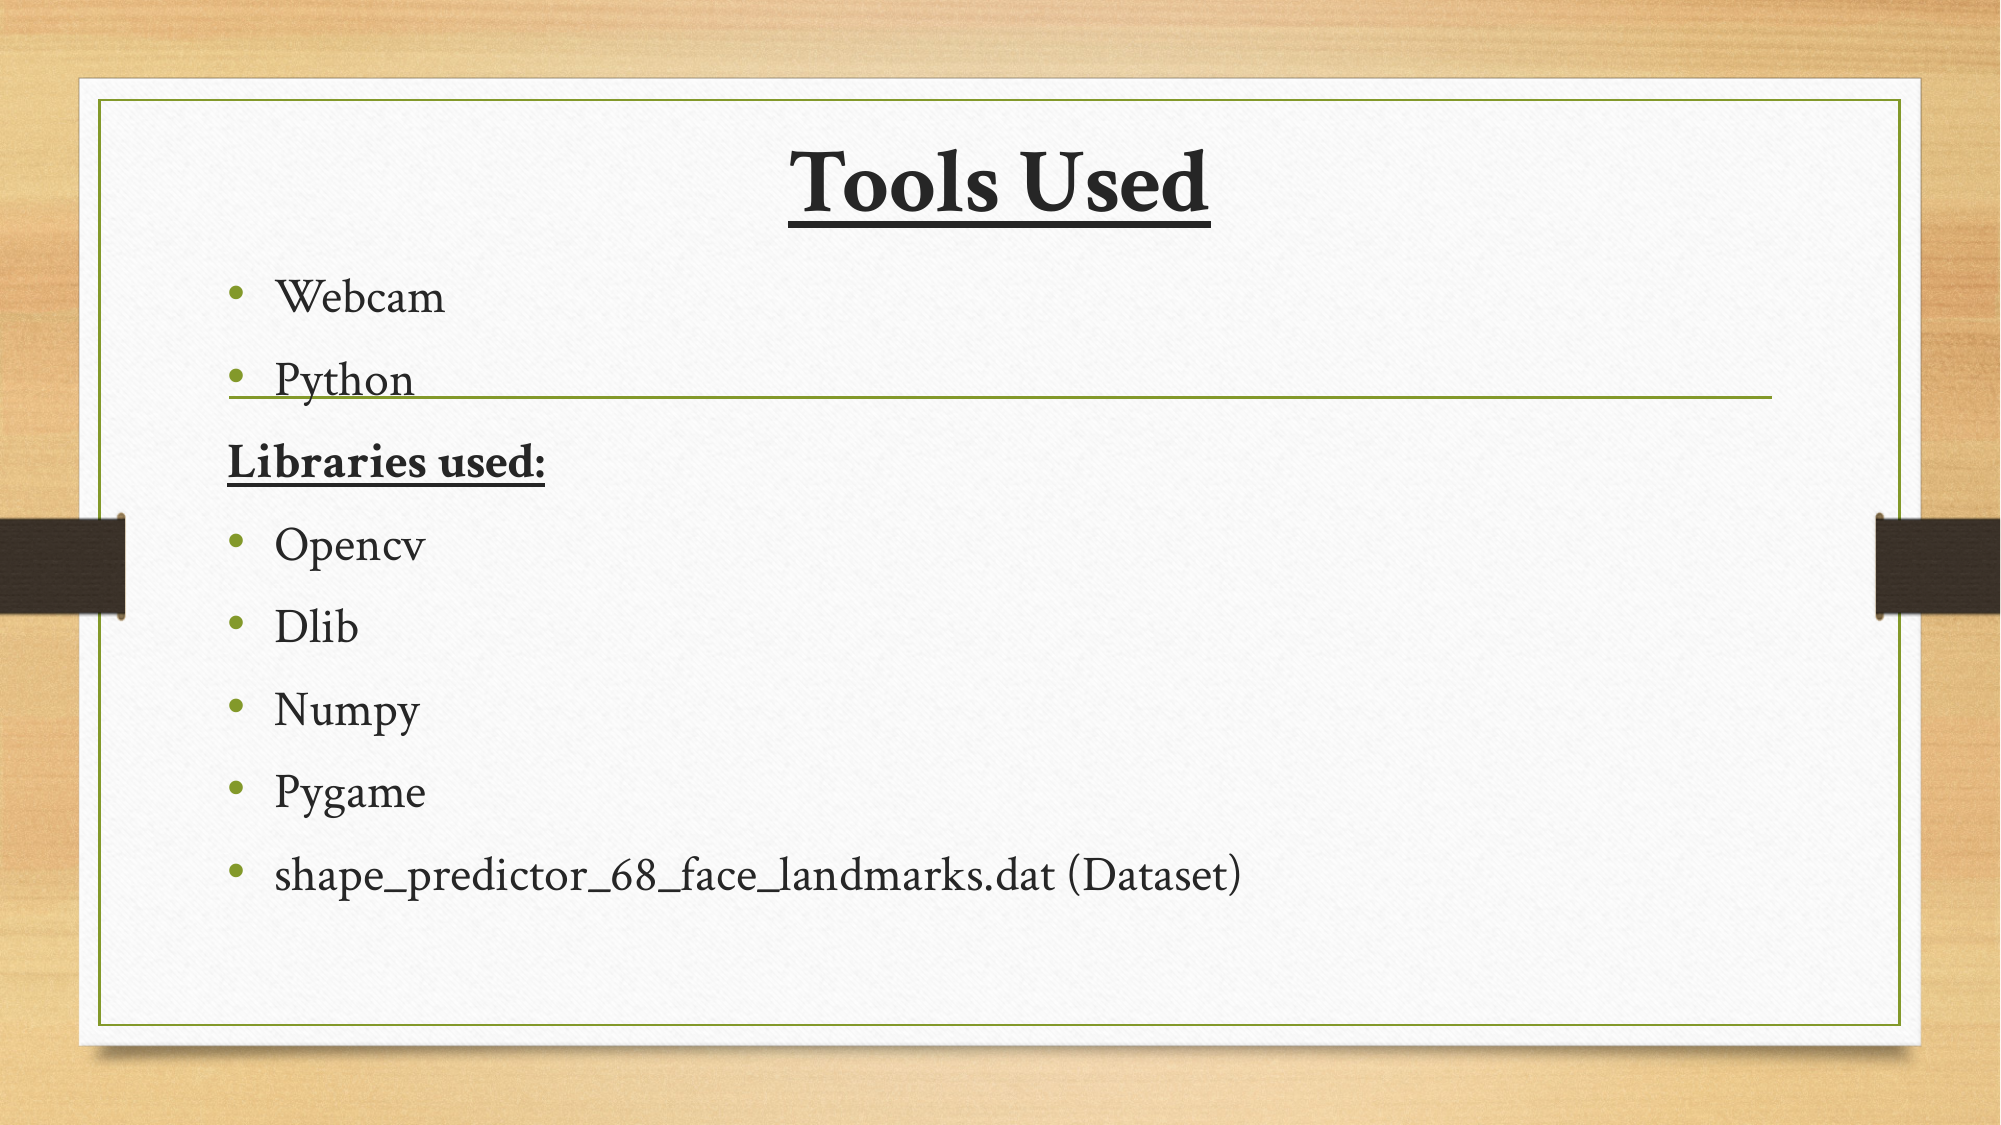

# Tools Used
Webcam
Python
Libraries used:
Opencv
Dlib
Numpy
Pygame
shape_predictor_68_face_landmarks.dat (Dataset)